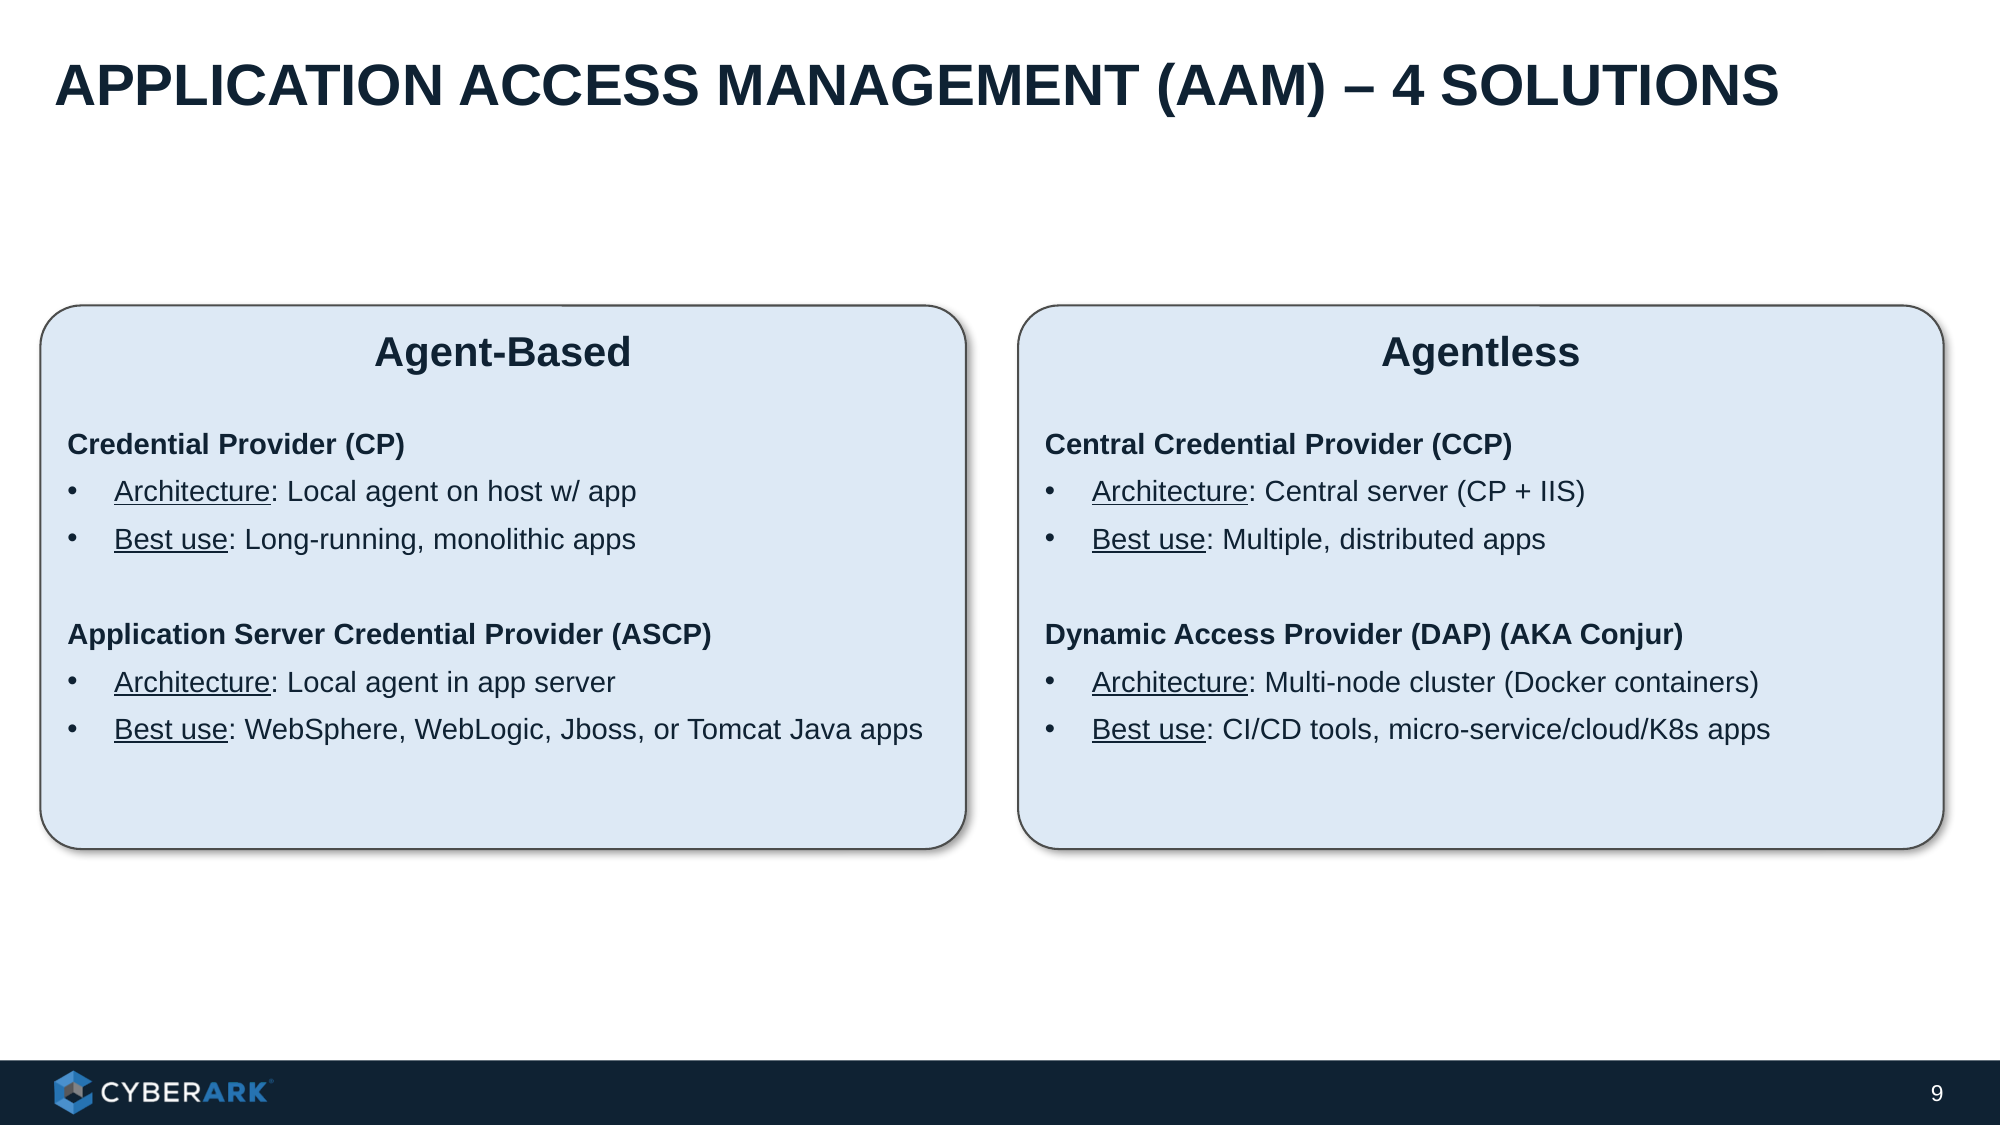

# Application access management (AAM) – 4 solutions
Agent-Based

Credential Provider (CP)
Architecture: Local agent on host w/ app
Best use: Long-running, monolithic apps

Application Server Credential Provider (ASCP)
Architecture: Local agent in app server
Best use: WebSphere, WebLogic, Jboss, or Tomcat Java apps
Agentless

Central Credential Provider (CCP)
Architecture: Central server (CP + IIS)
Best use: Multiple, distributed apps

Dynamic Access Provider (DAP) (AKA Conjur)
Architecture: Multi-node cluster (Docker containers)
Best use: CI/CD tools, micro-service/cloud/K8s apps
9